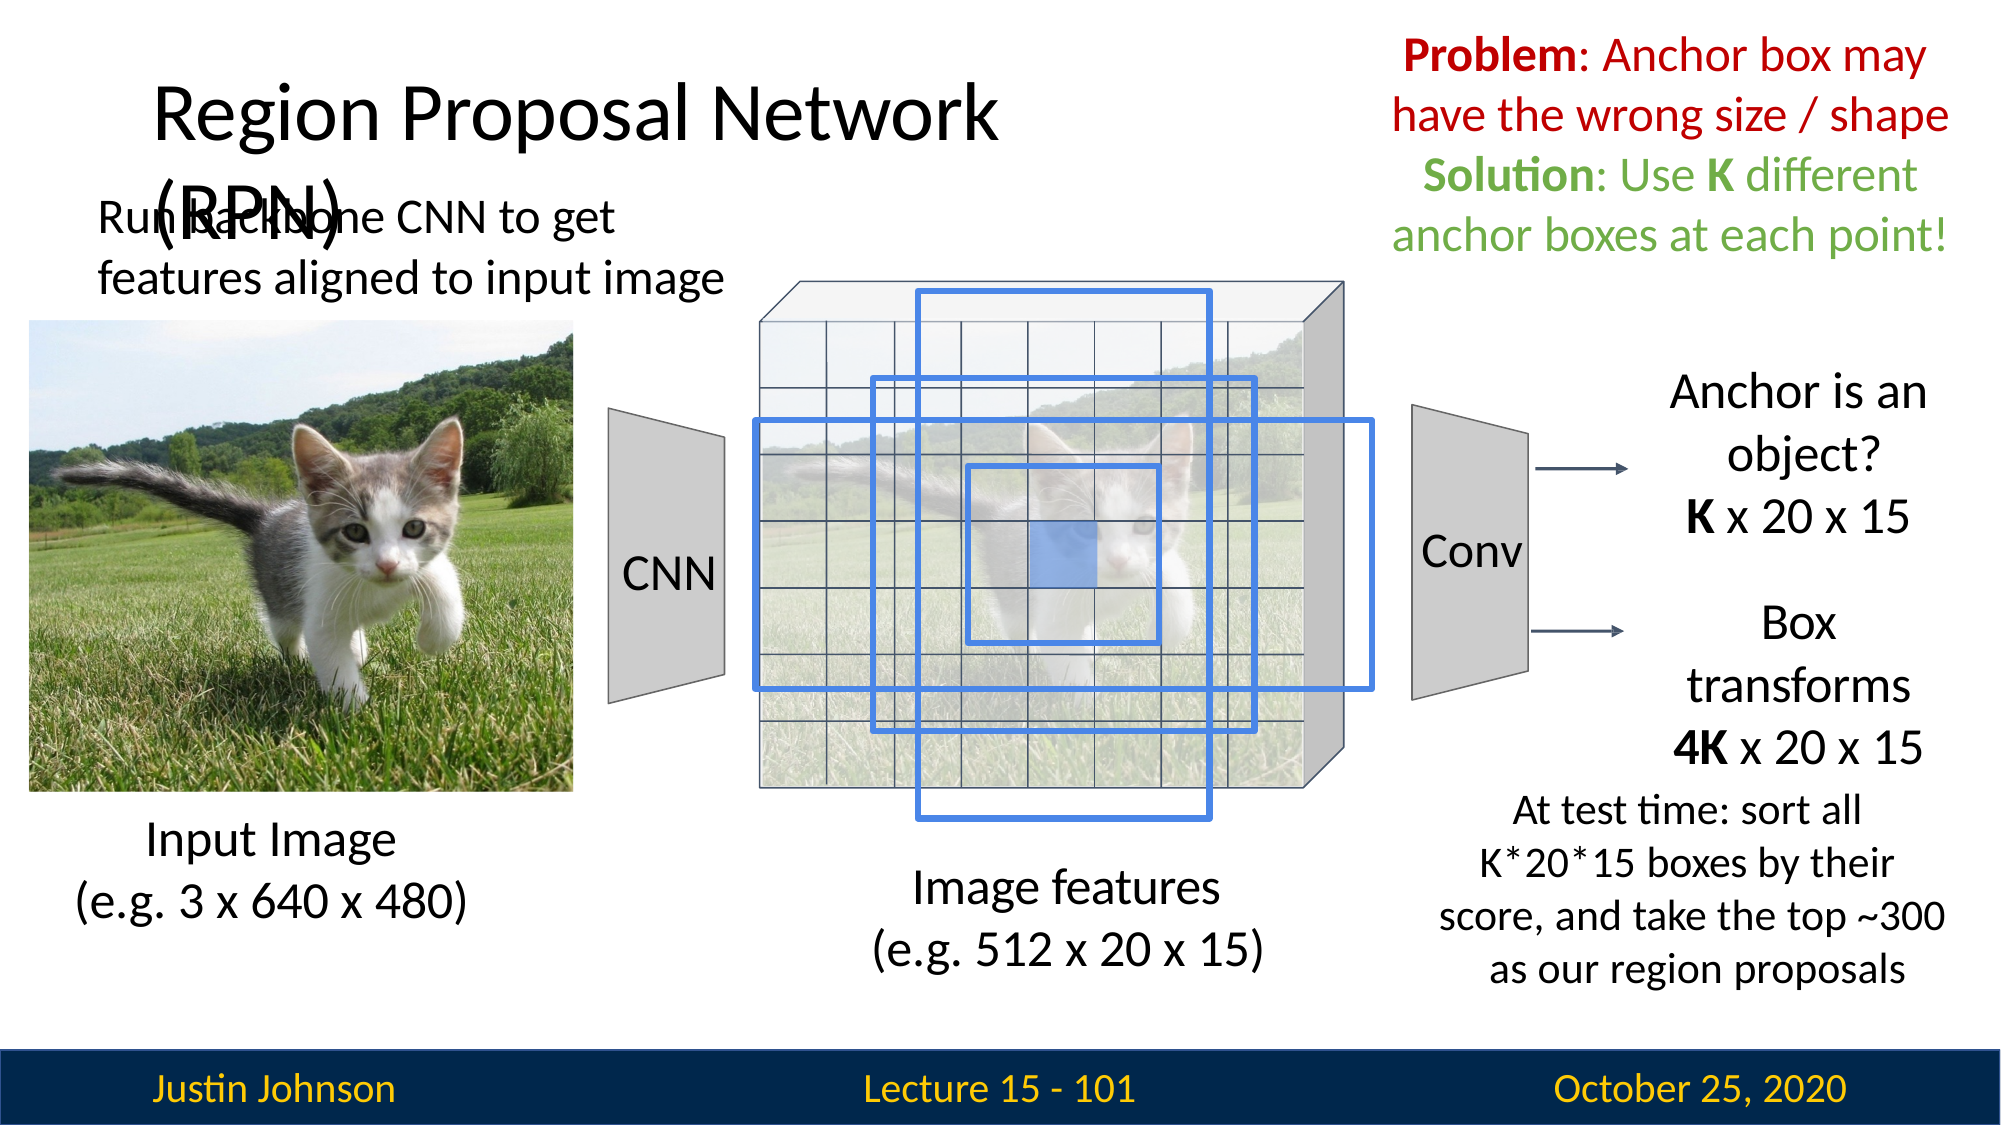

Problem: Anchor box may  have the wrong size / shape  Solution: Use K different  anchor boxes at each point!
# Region Proposal Network (RPN)
Run backbone CNN to get
features aligned to input image

Anchor is an  object?
K x 20 x 15
Box transforms
4K x 20 x 15

Conv
CNN

At test time: sort all  K*20*15 boxes by their  score, and take the top ~300  as our region proposals
Input Image  (e.g. 3 x 640 x 480)
Image features  (e.g. 512 x 20 x 15)
Justin Johnson
October 25, 2020
Lecture 15 - 101